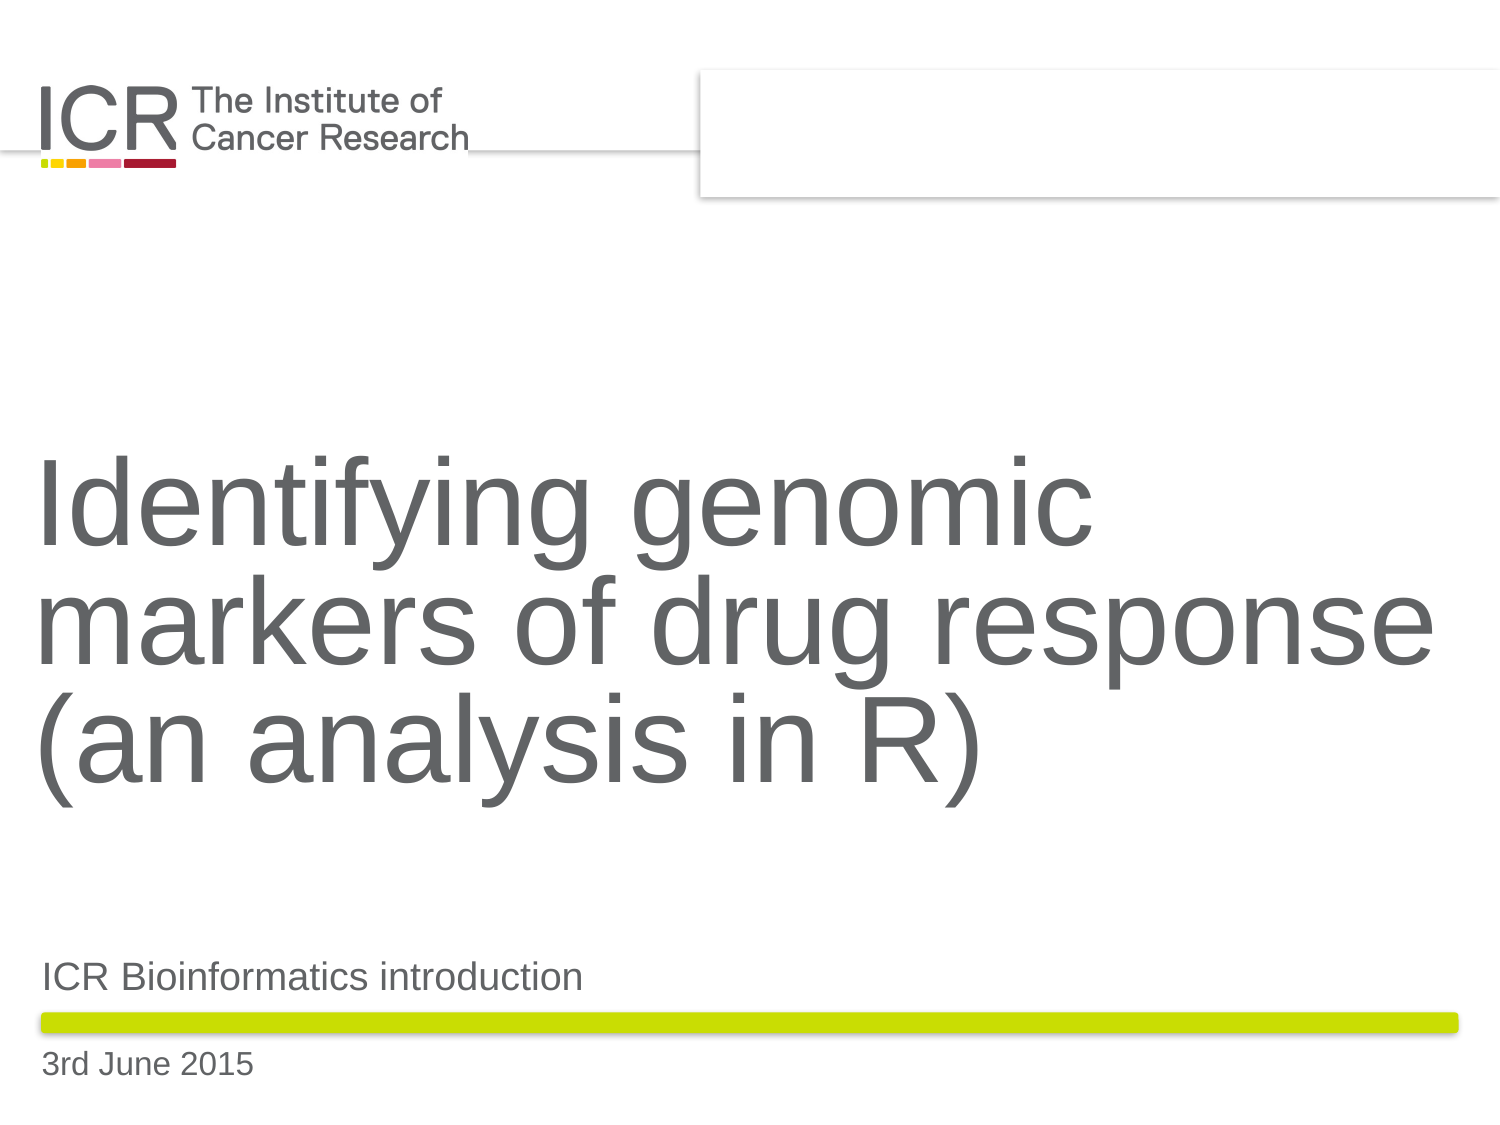

# Identifying genomic markers of drug response (an analysis in R)
ICR Bioinformatics introduction
3rd June 2015